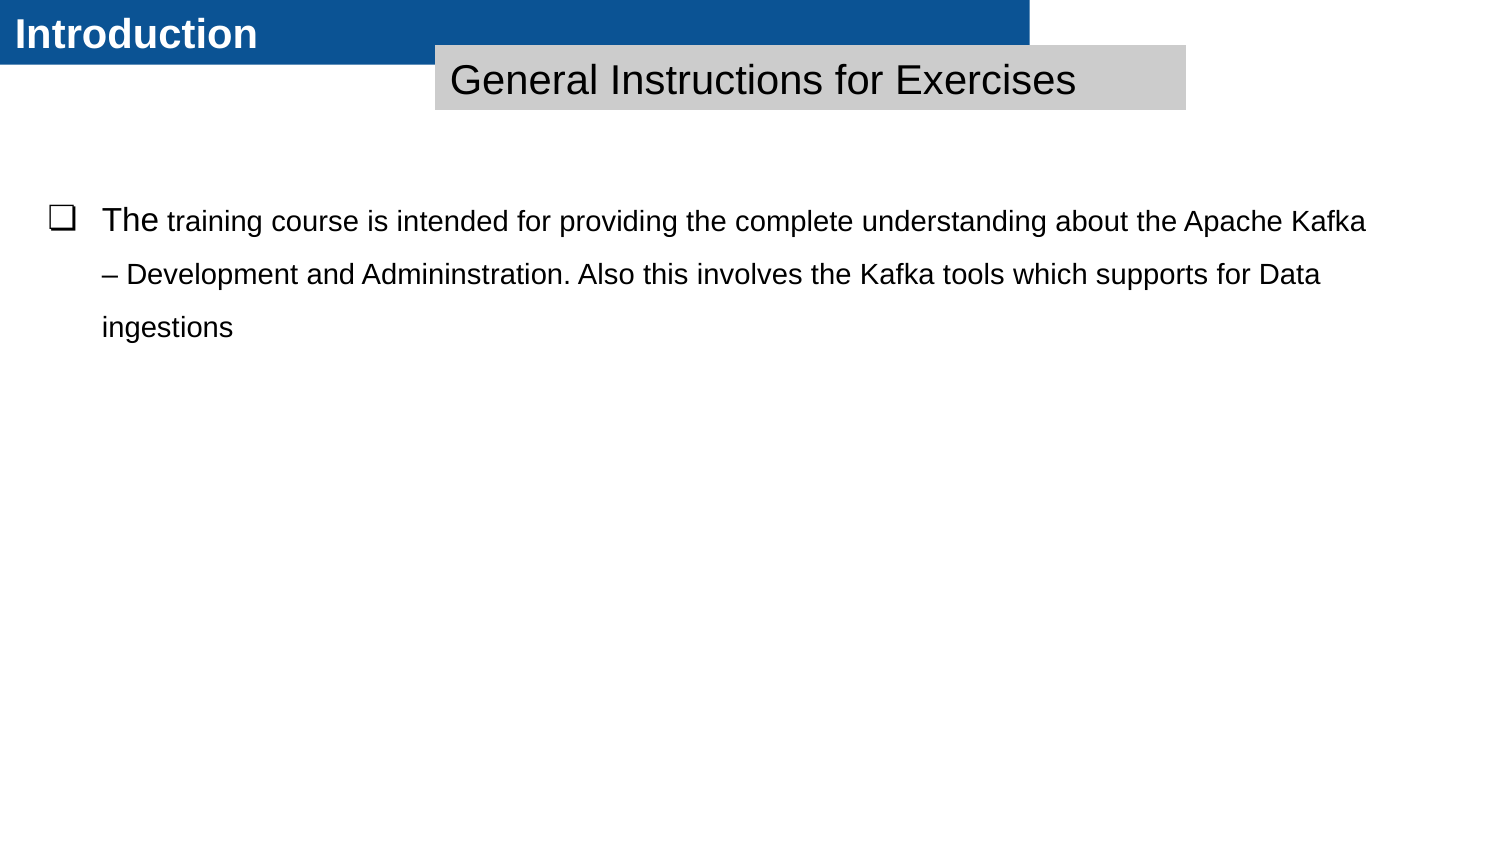

Introduction
General Instructions for Exercises

The training course is intended for providing the complete understanding about the Apache Kafka – Development and Admininstration. Also this involves the Kafka tools which supports for Data ingestions